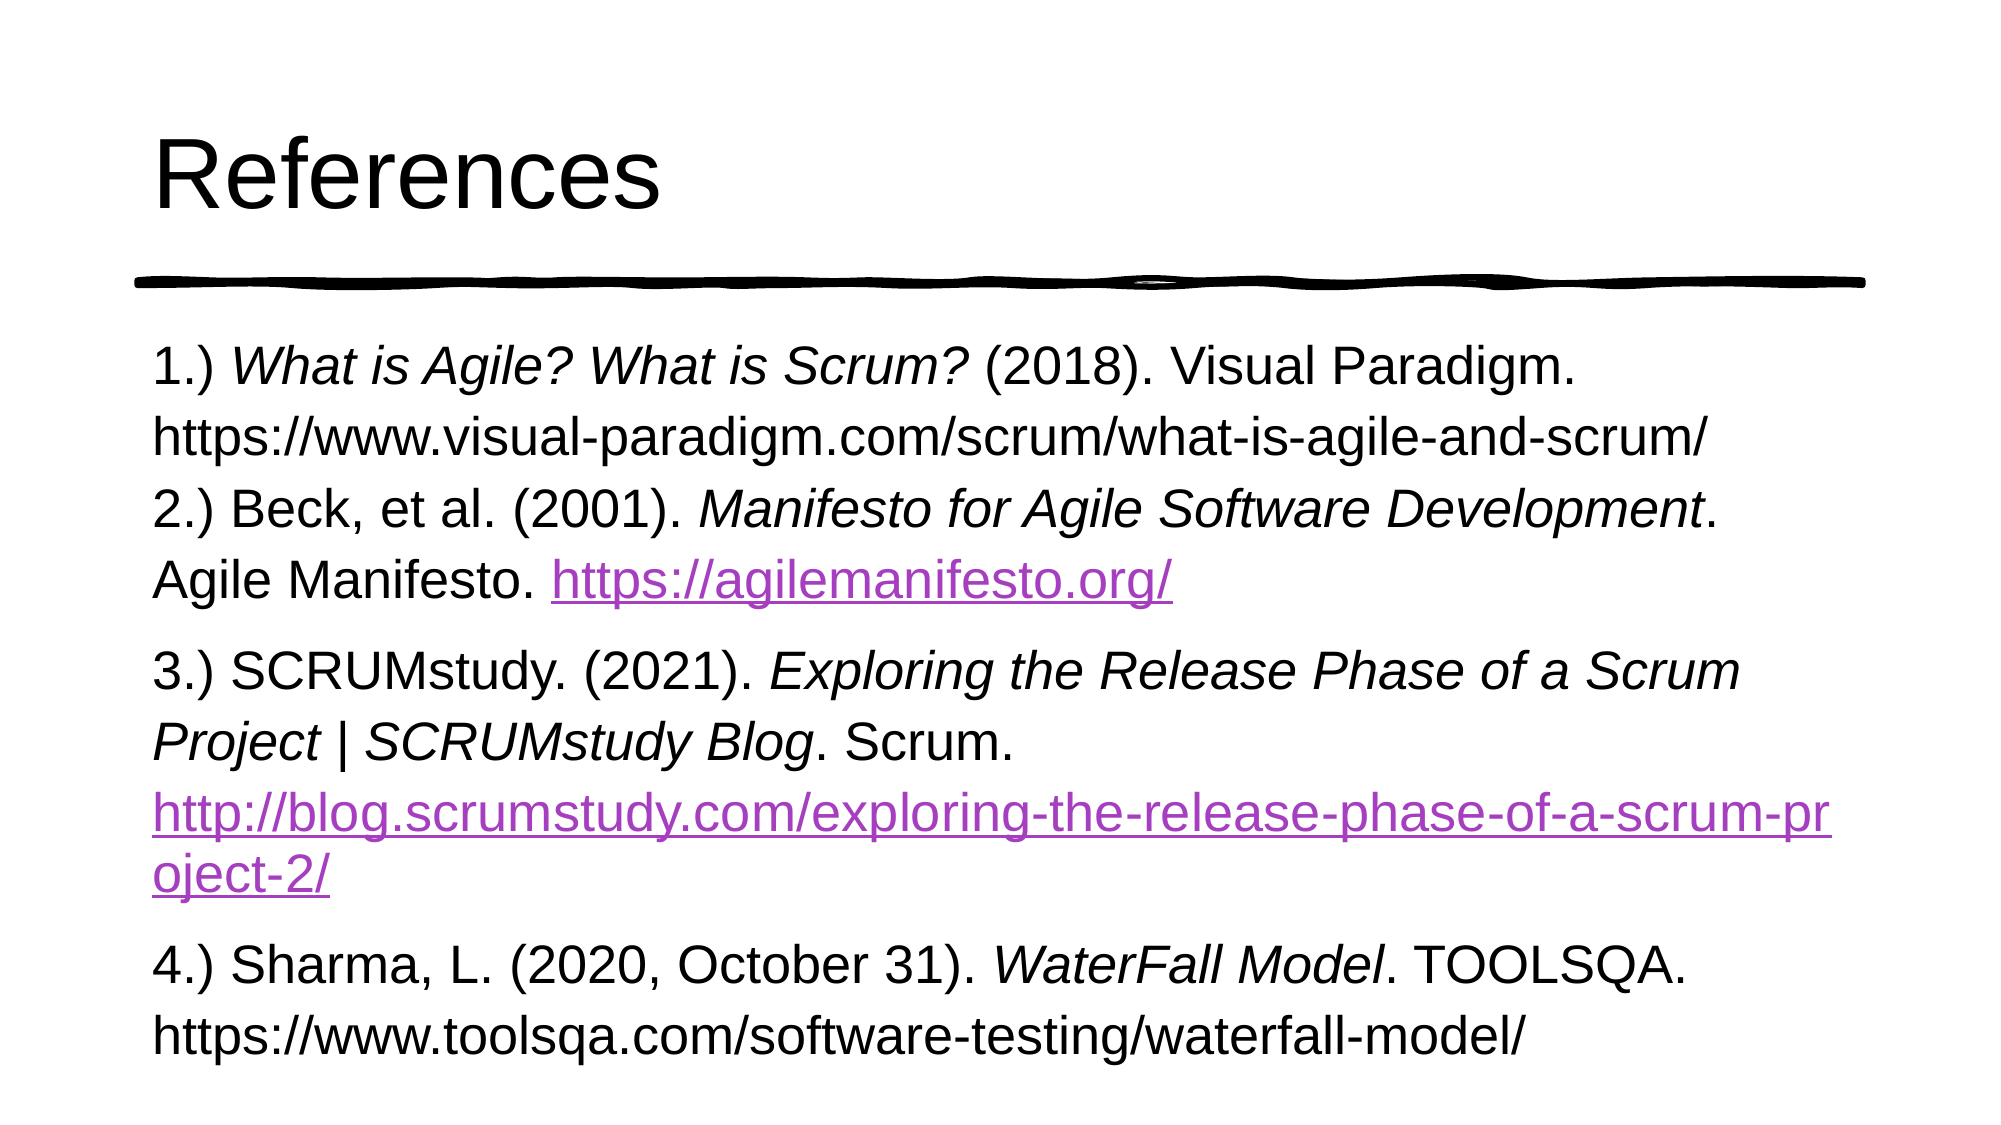

# References
1.) What is Agile? What is Scrum? (2018). Visual Paradigm. https://www.visual-paradigm.com/scrum/what-is-agile-and-scrum/
2.) Beck, et al. (2001). Manifesto for Agile Software Development. Agile Manifesto. https://agilemanifesto.org/
3.) SCRUMstudy. (2021). Exploring the Release Phase of a Scrum Project | SCRUMstudy Blog. Scrum. http://blog.scrumstudy.com/exploring-the-release-phase-of-a-scrum-project-2/
4.) Sharma, L. (2020, October 31). WaterFall Model. TOOLSQA. https://www.toolsqa.com/software-testing/waterfall-model/